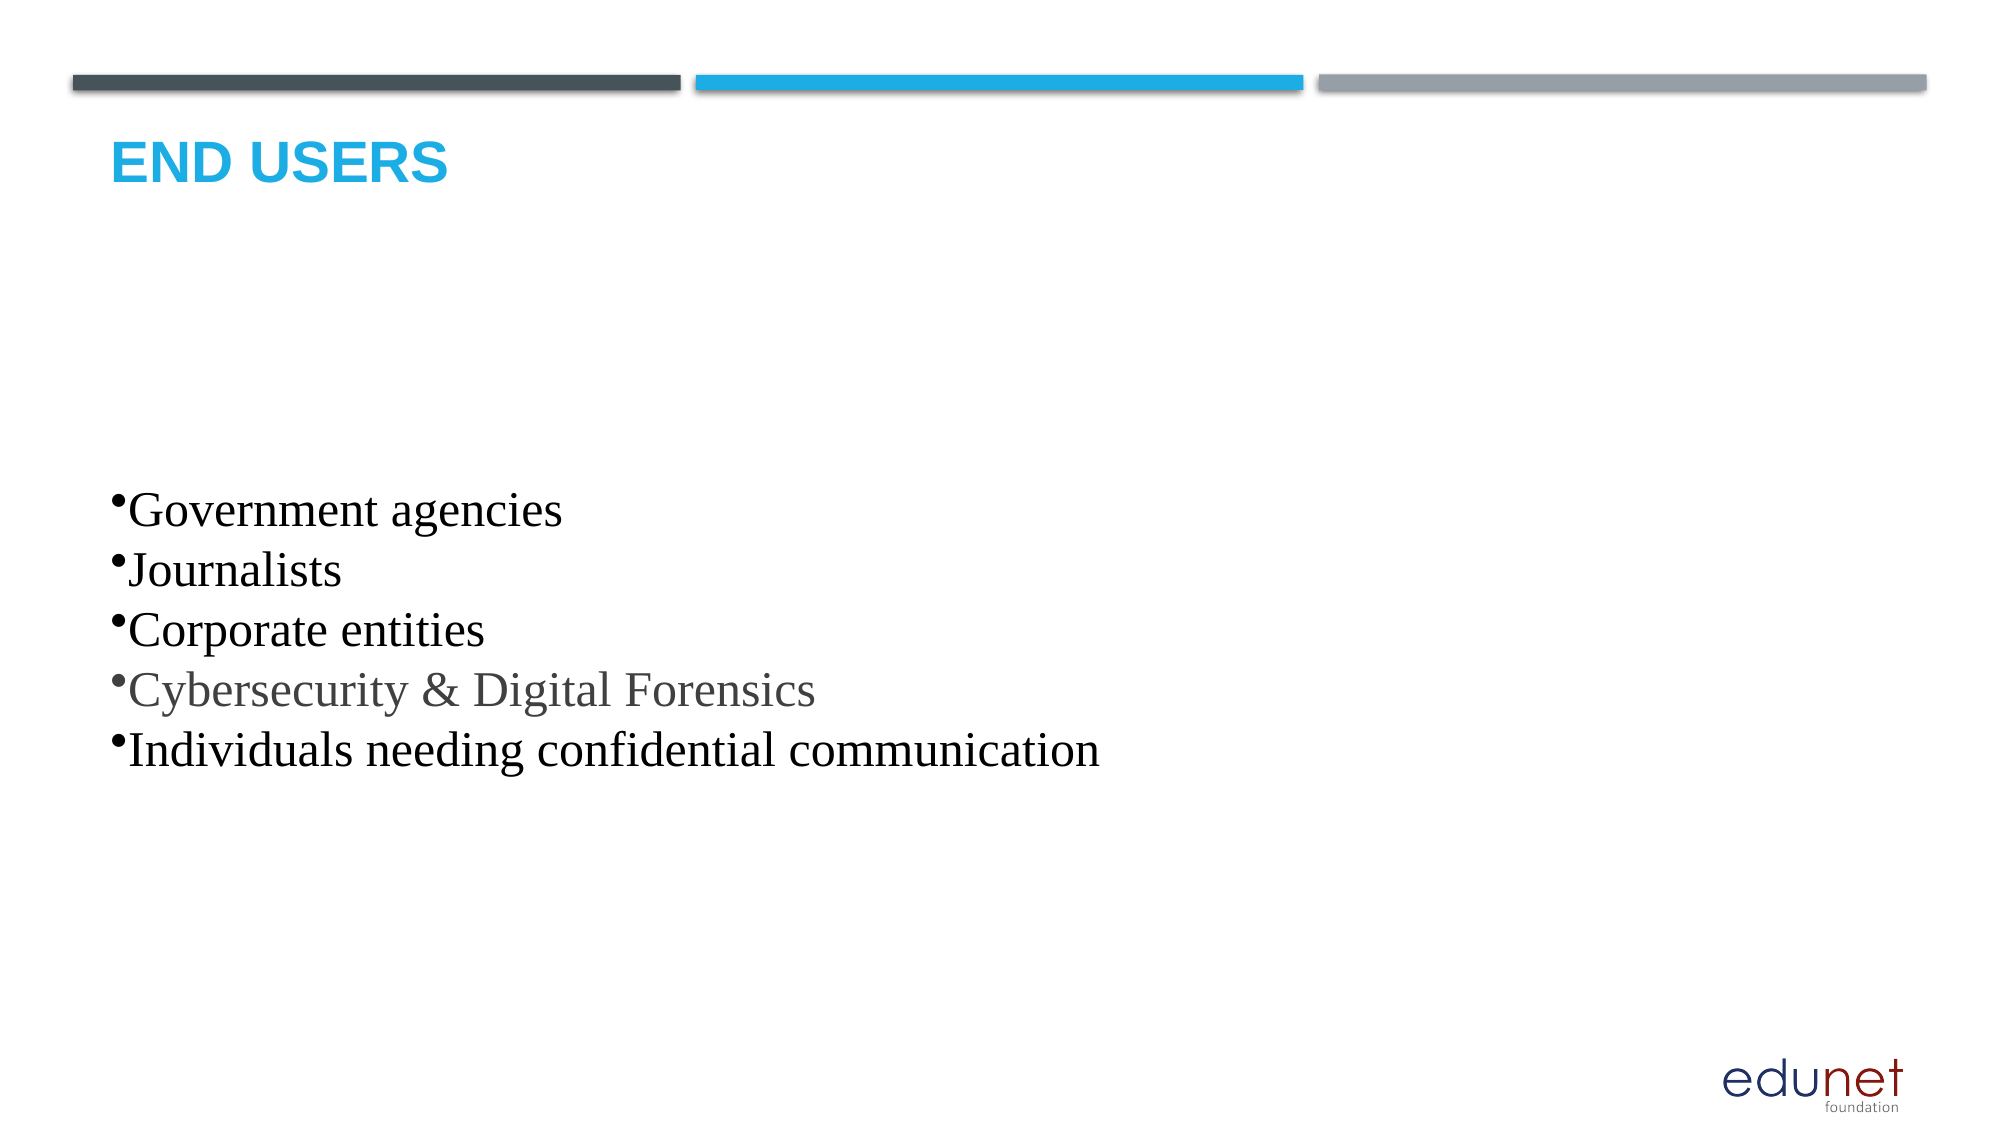

# End users

Government agencies
Journalists
Corporate entities
Cybersecurity & Digital Forensics
Individuals needing confidential communication